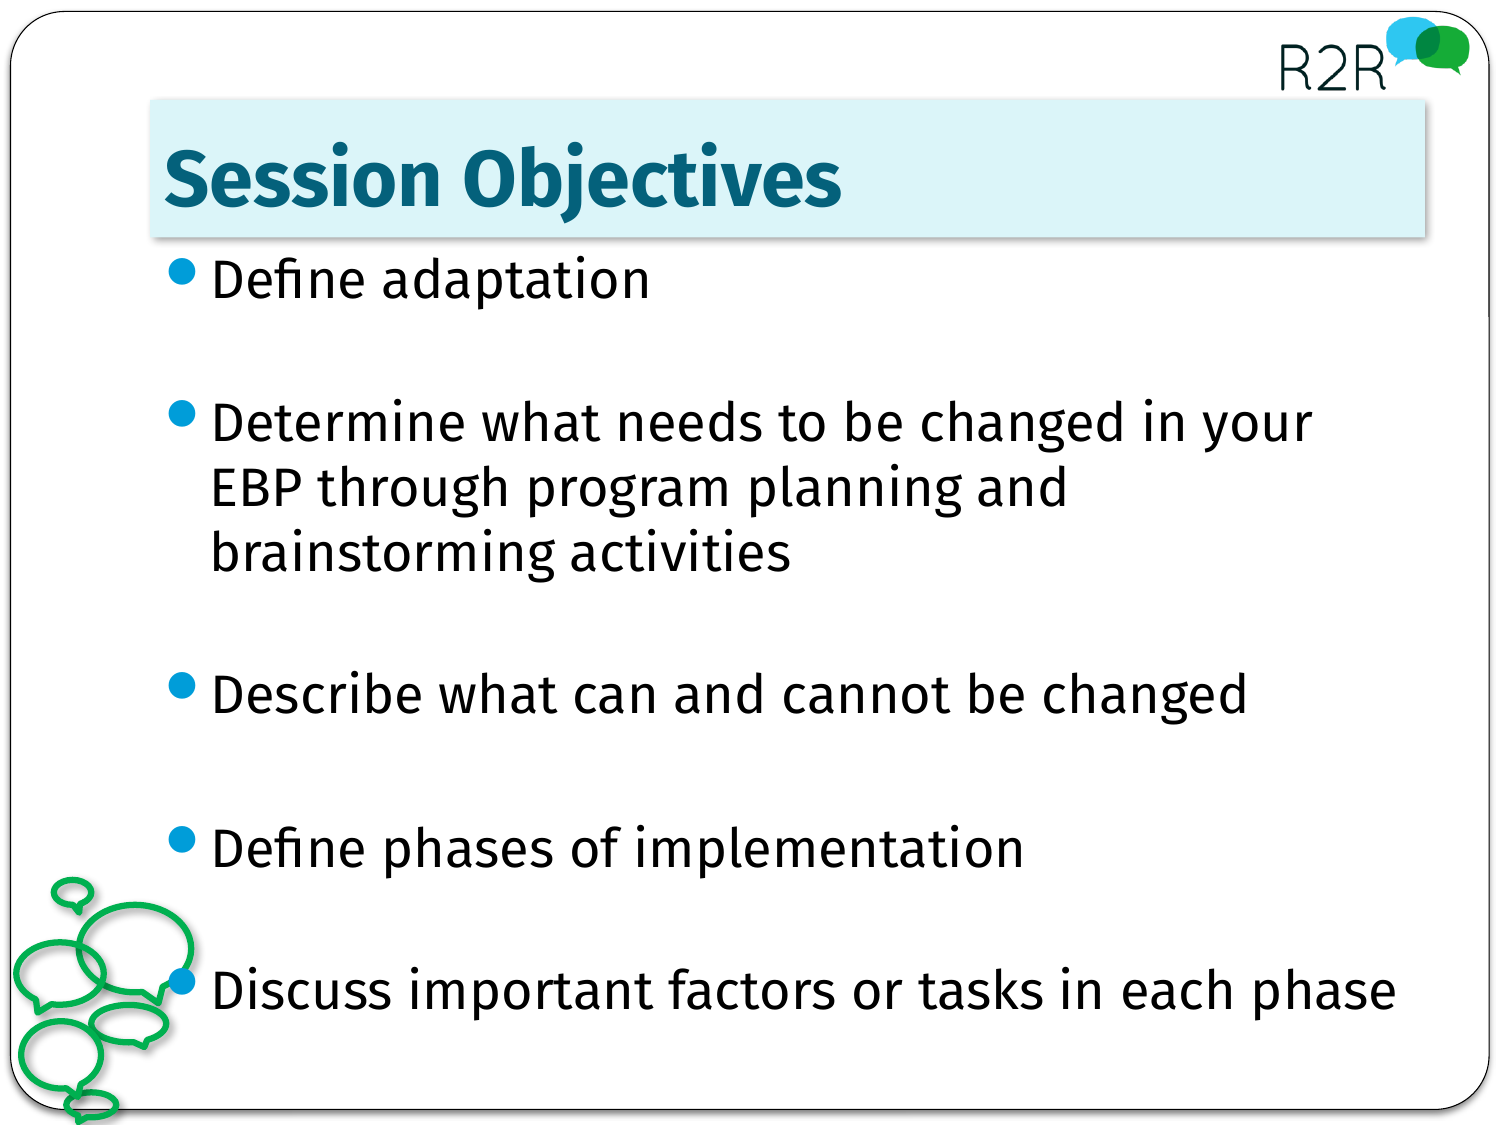

# Session Objectives
Define adaptation
Determine what needs to be changed in your EBP through program planning and brainstorming activities
Describe what can and cannot be changed

Define phases of implementation
Discuss important factors or tasks in each phase